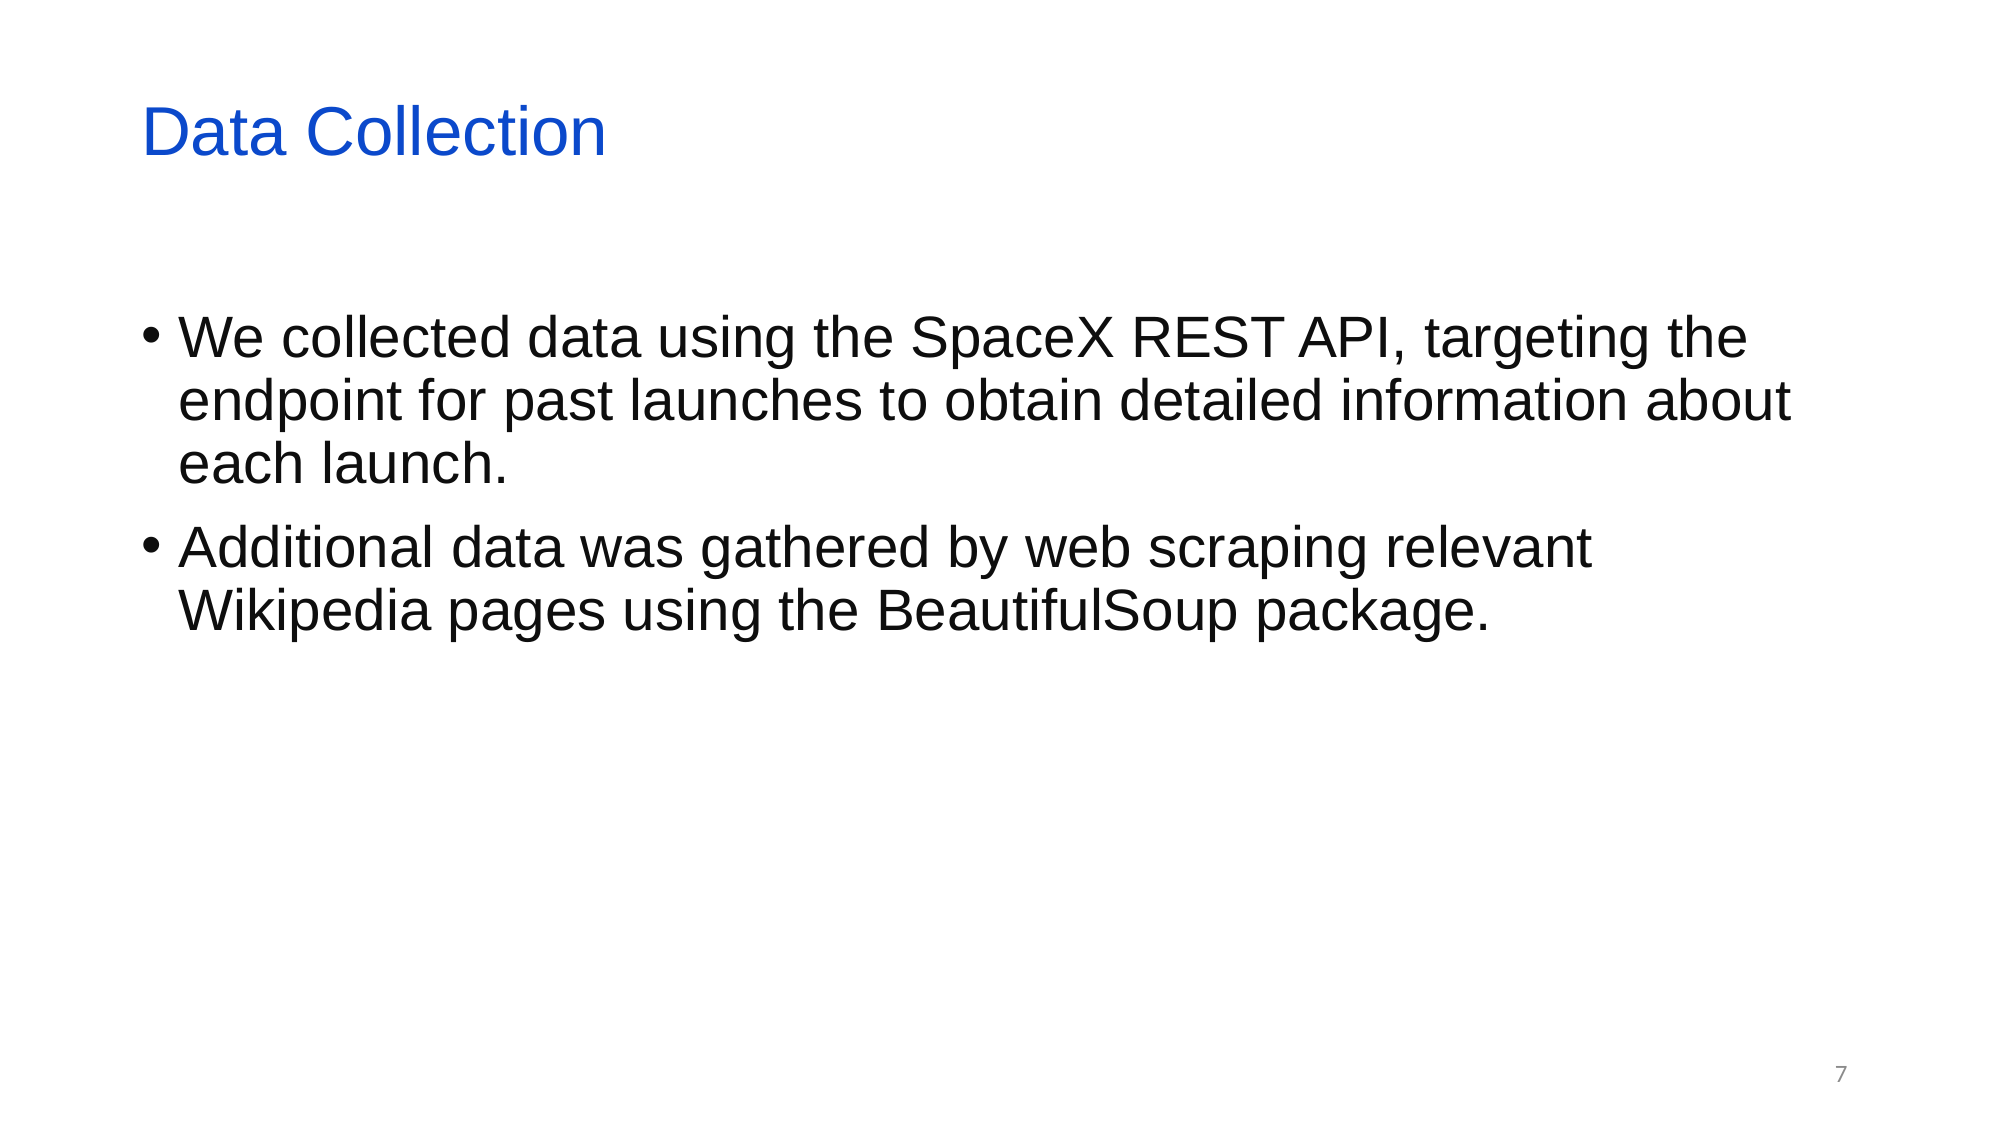

Data Collection
We collected data using the SpaceX REST API, targeting the endpoint for past launches to obtain detailed information about each launch.
Additional data was gathered by web scraping relevant Wikipedia pages using the BeautifulSoup package.

7